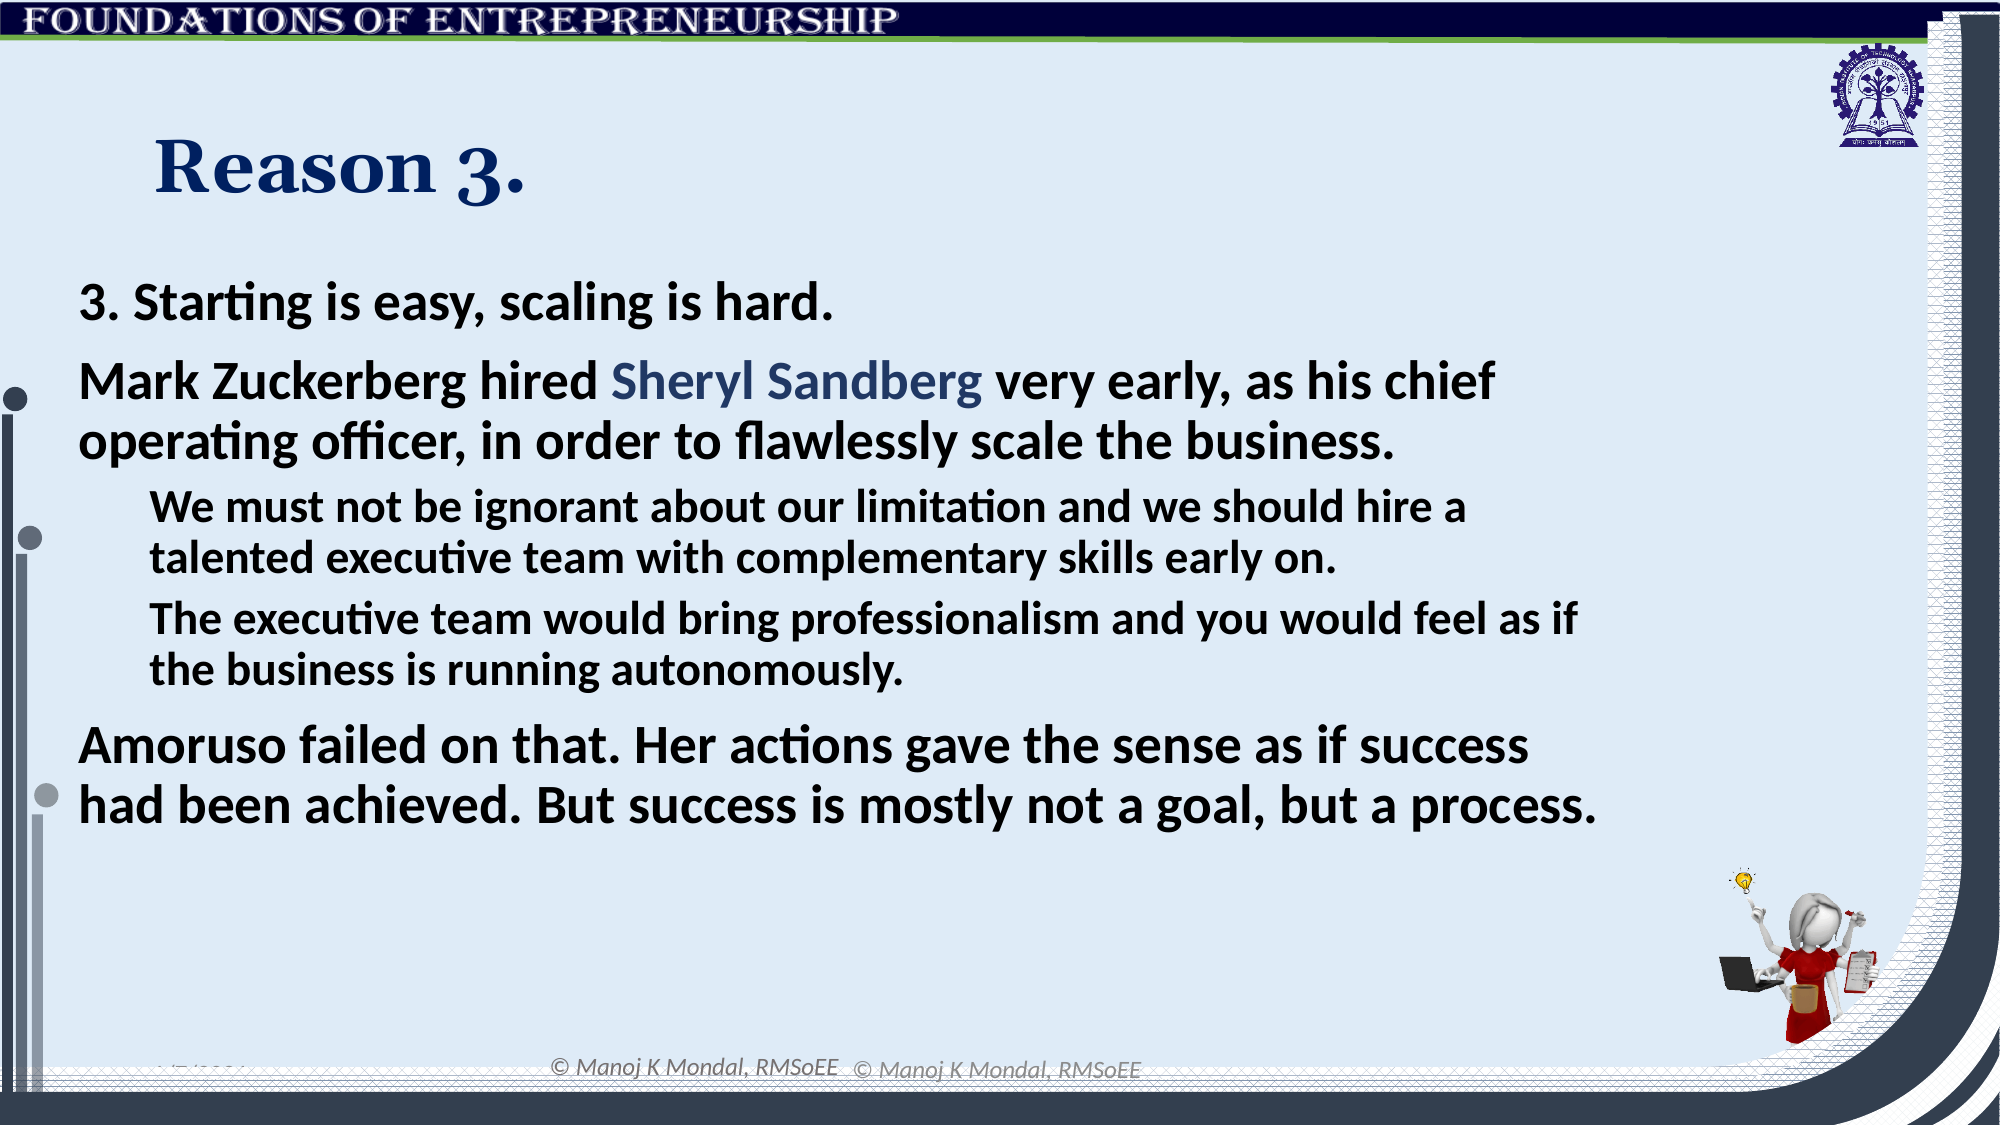

# Reason 3.
3. Starting is easy, scaling is hard.
Mark Zuckerberg hired Sheryl Sandberg very early, as his chief operating officer, in order to flawlessly scale the business.
We must not be ignorant about our limitation and we should hire a talented executive team with complementary skills early on.
The executive team would bring professionalism and you would feel as if the business is running autonomously.
Amoruso failed on that. Her actions gave the sense as if success had been achieved. But success is mostly not a goal, but a process.